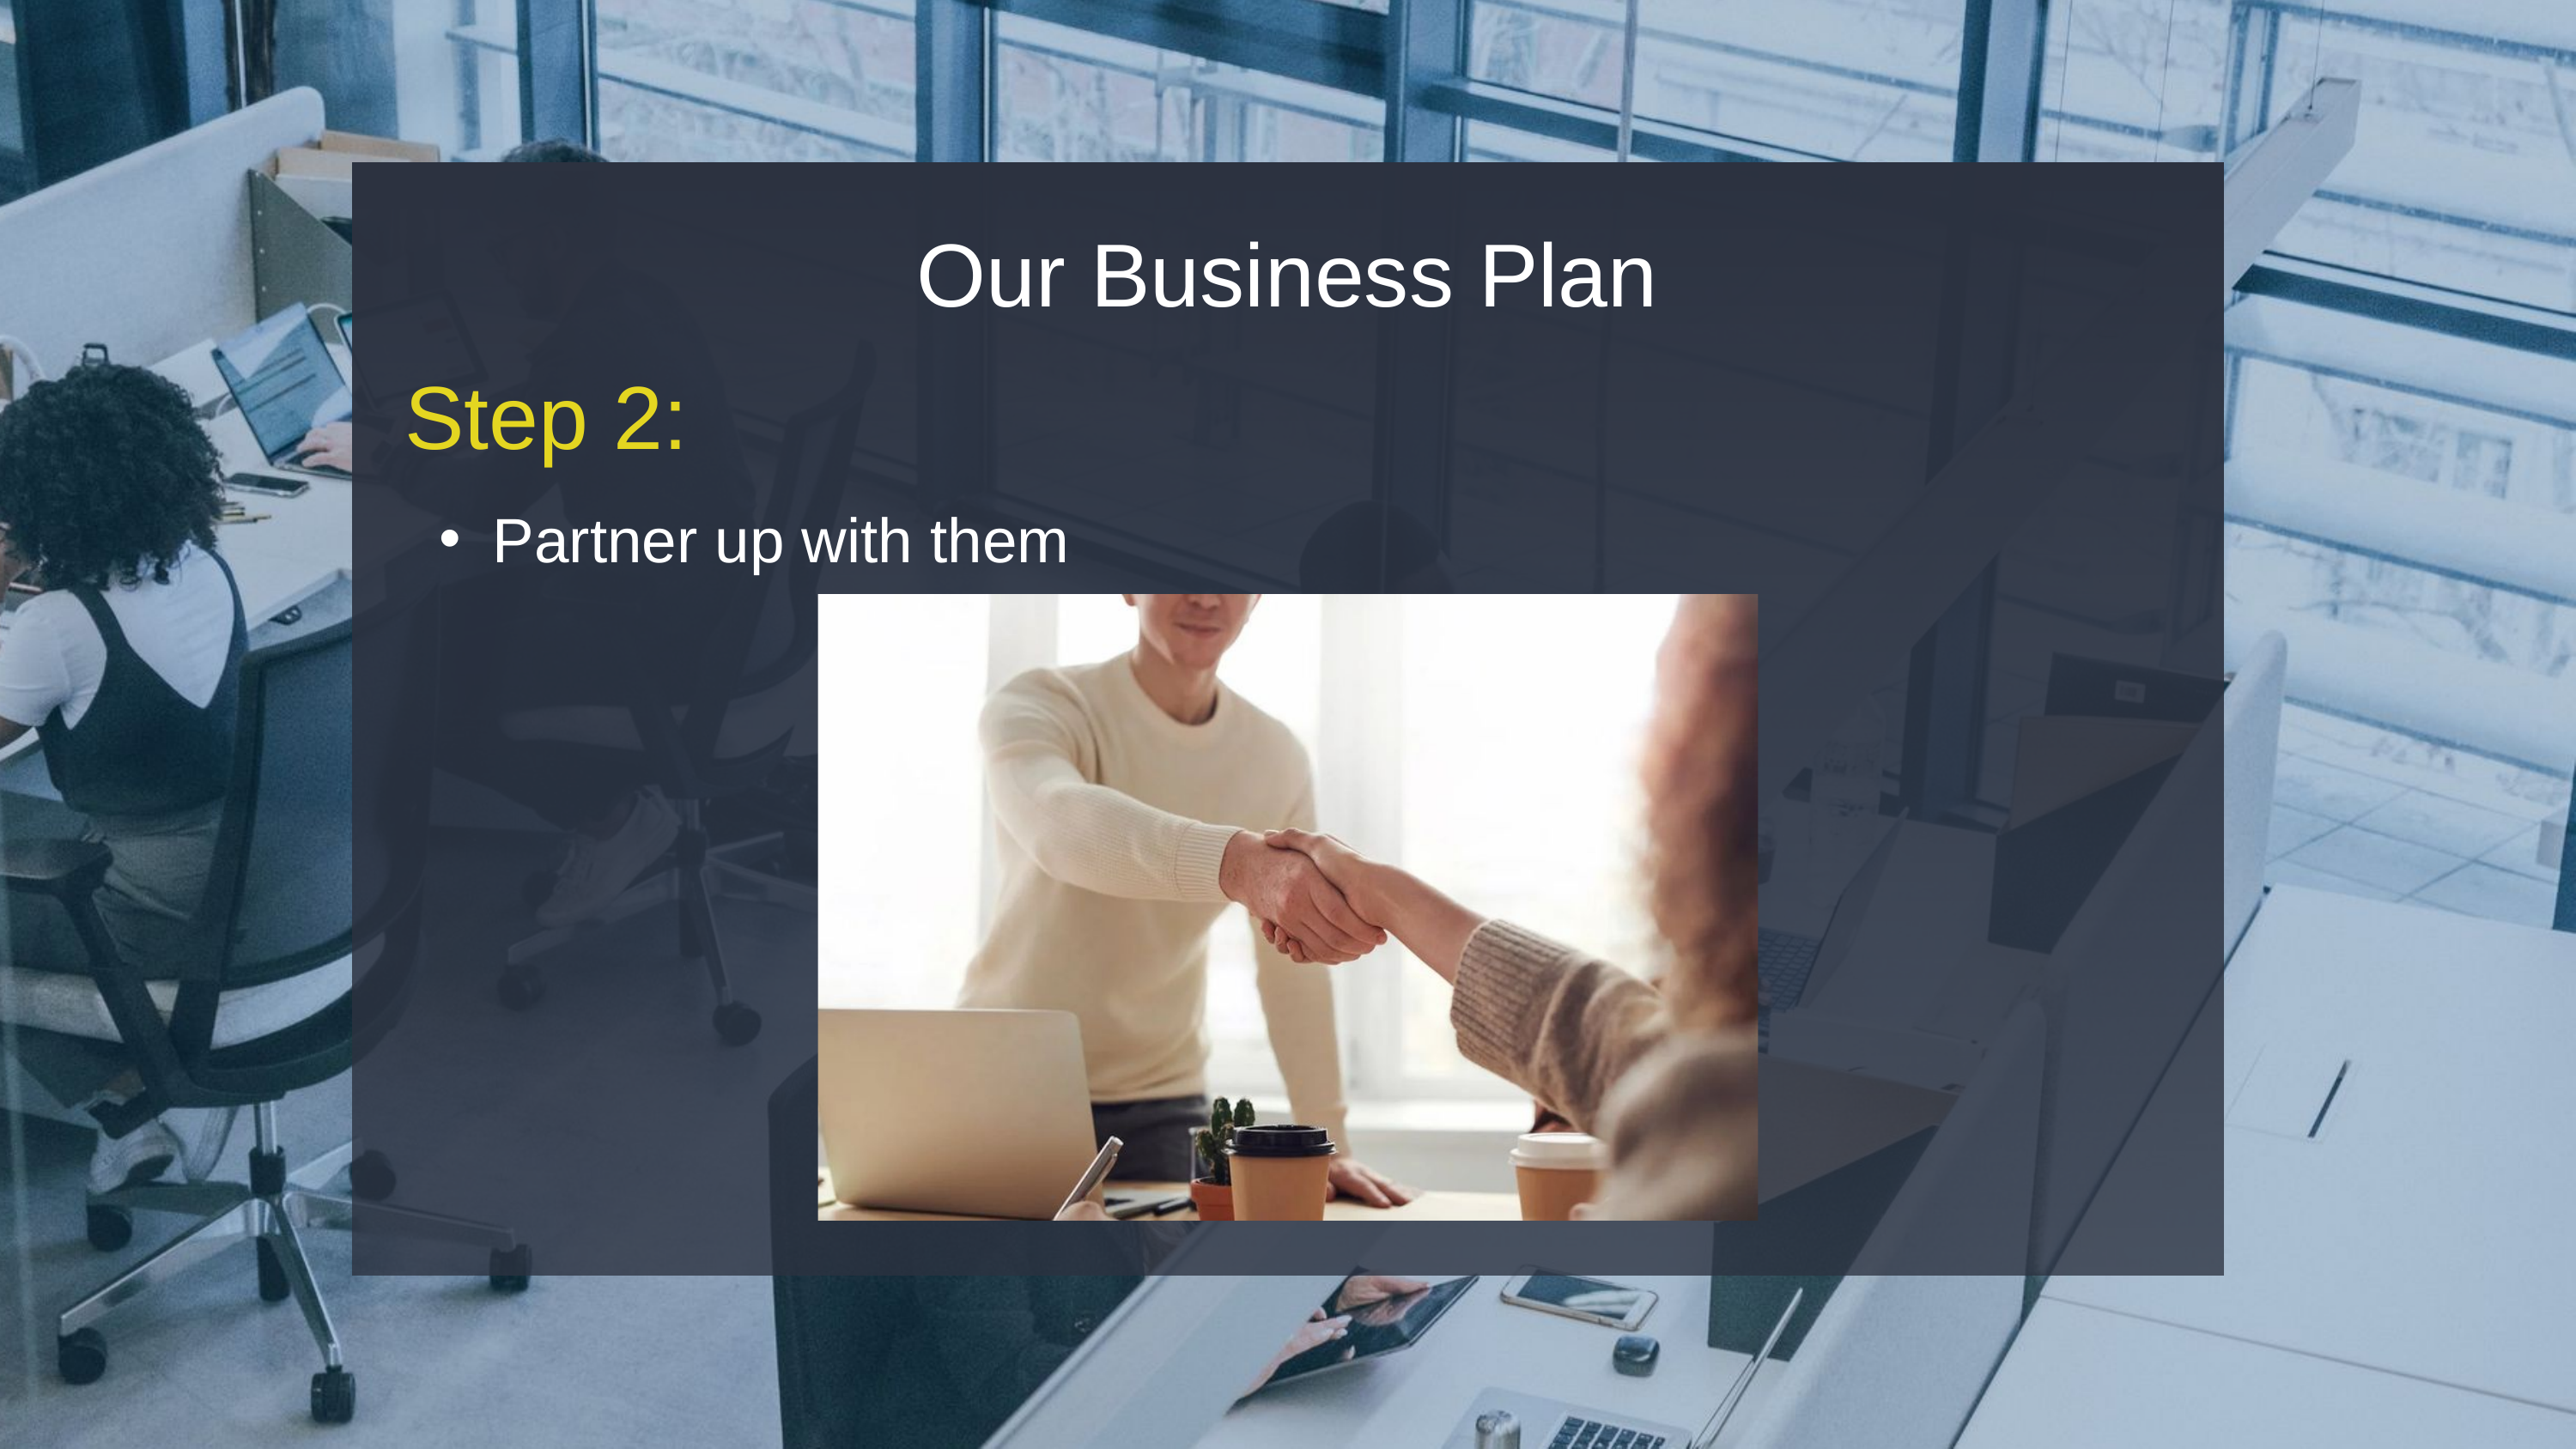

Our Business Plan
Step 2:
Partner up with them